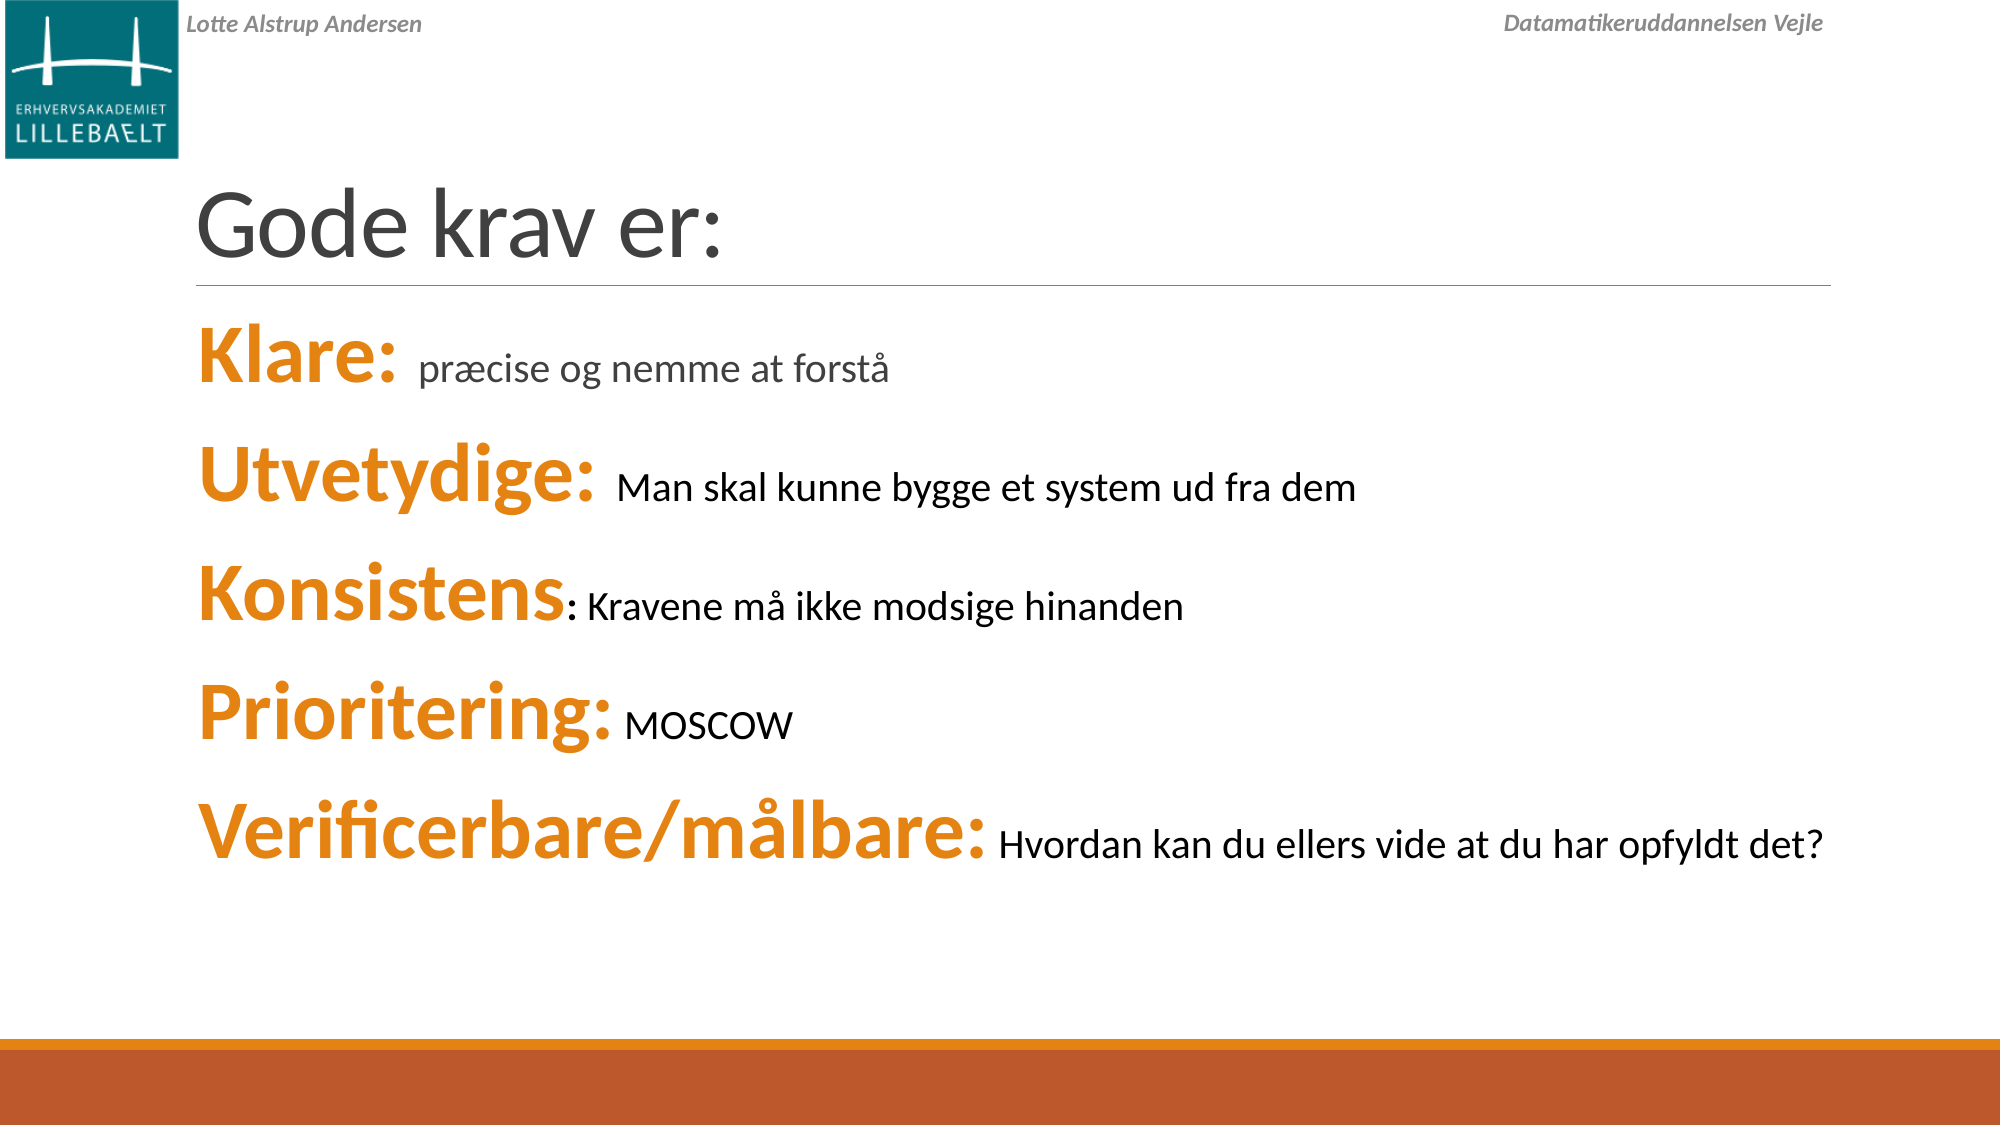

# Gode krav er:
Klare: præcise og nemme at forstå
Utvetydige: Man skal kunne bygge et system ud fra dem
Konsistens: Kravene må ikke modsige hinanden
Prioritering: MOSCOW
Verificerbare/målbare: Hvordan kan du ellers vide at du har opfyldt det?